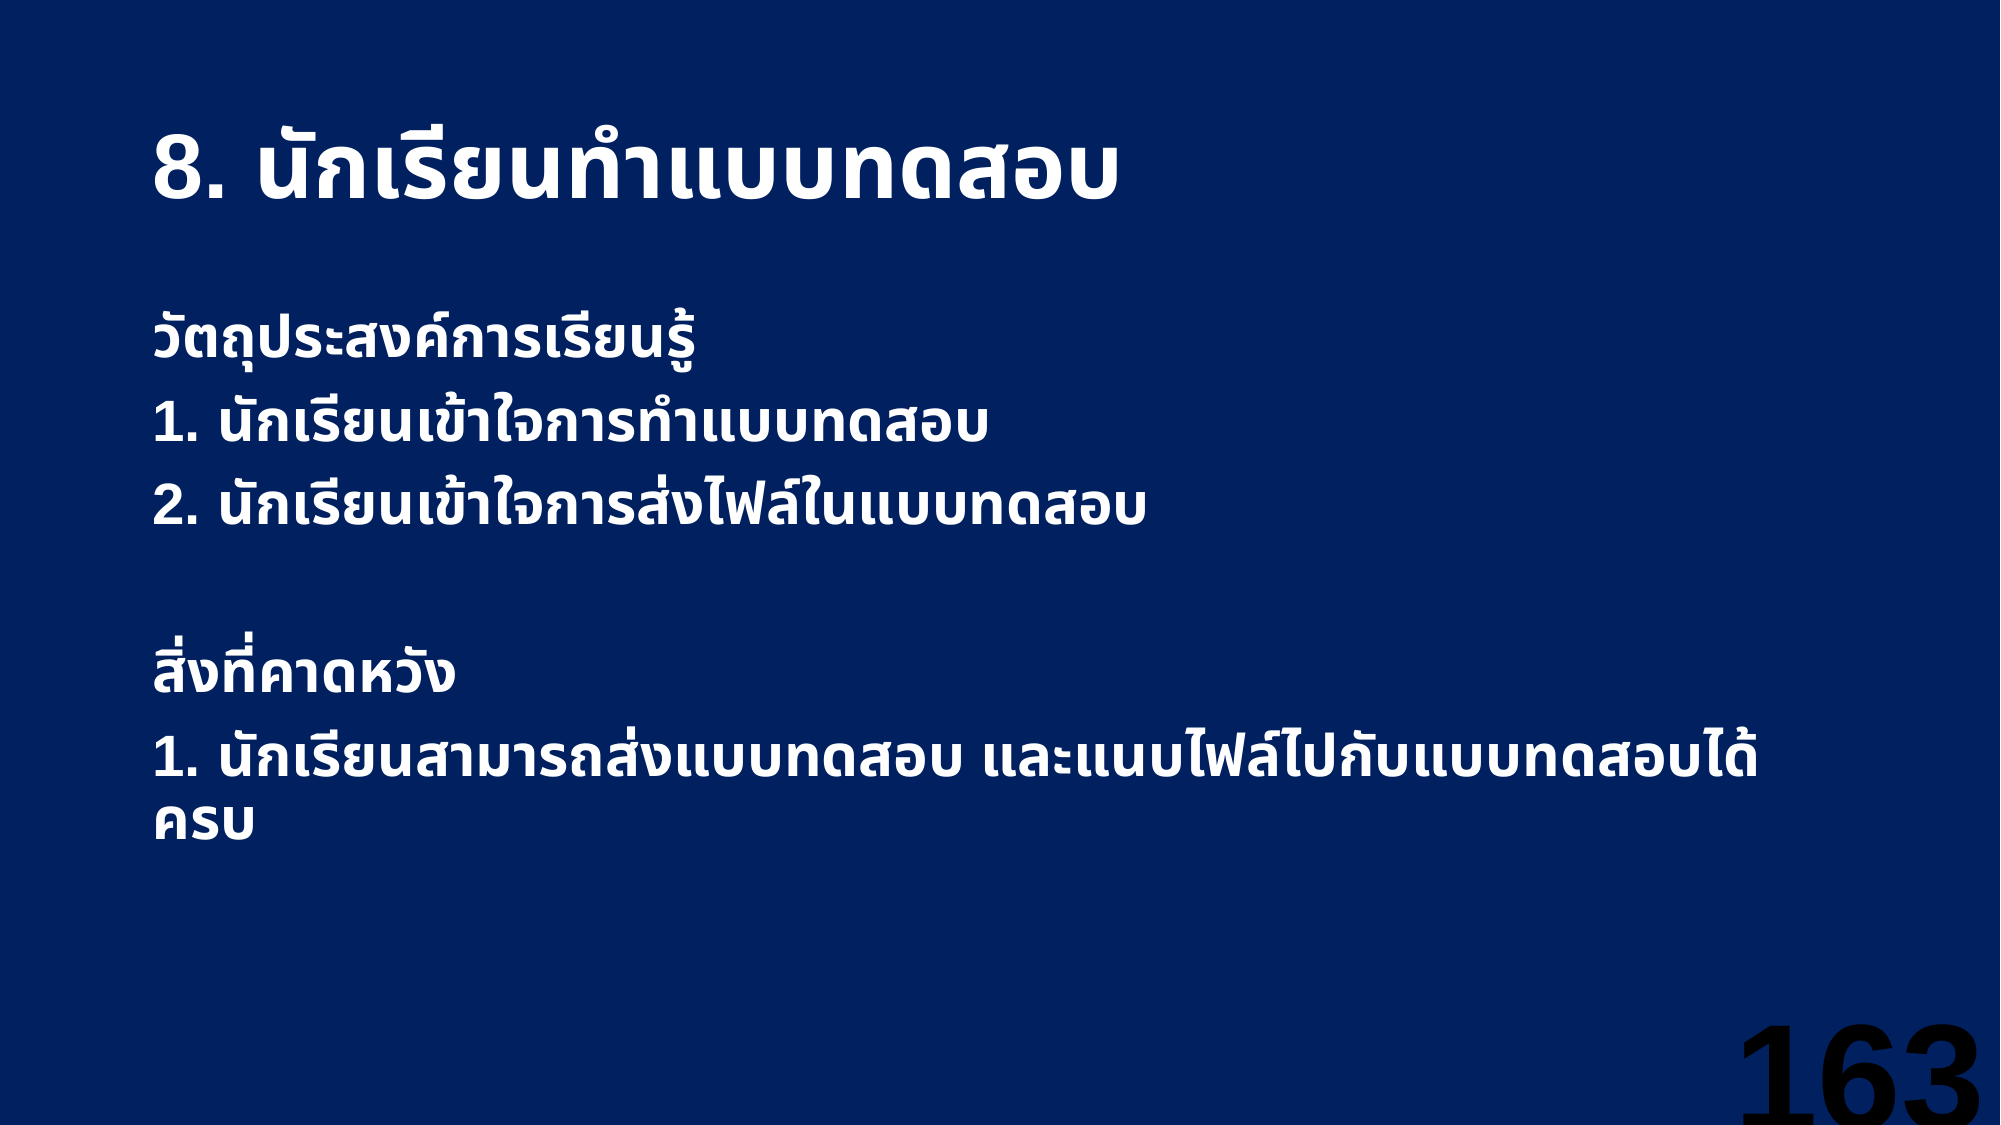

# 8. นักเรียนทำแบบทดสอบ
วัตถุประสงค์การเรียนรู้
1. นักเรียนเข้าใจการทำแบบทดสอบ
2. นักเรียนเข้าใจการส่งไฟล์ในแบบทดสอบ

สิ่งที่คาดหวัง
1. นักเรียนสามารถส่งแบบทดสอบ และแนบไฟล์ไปกับแบบทดสอบได้ครบ
163